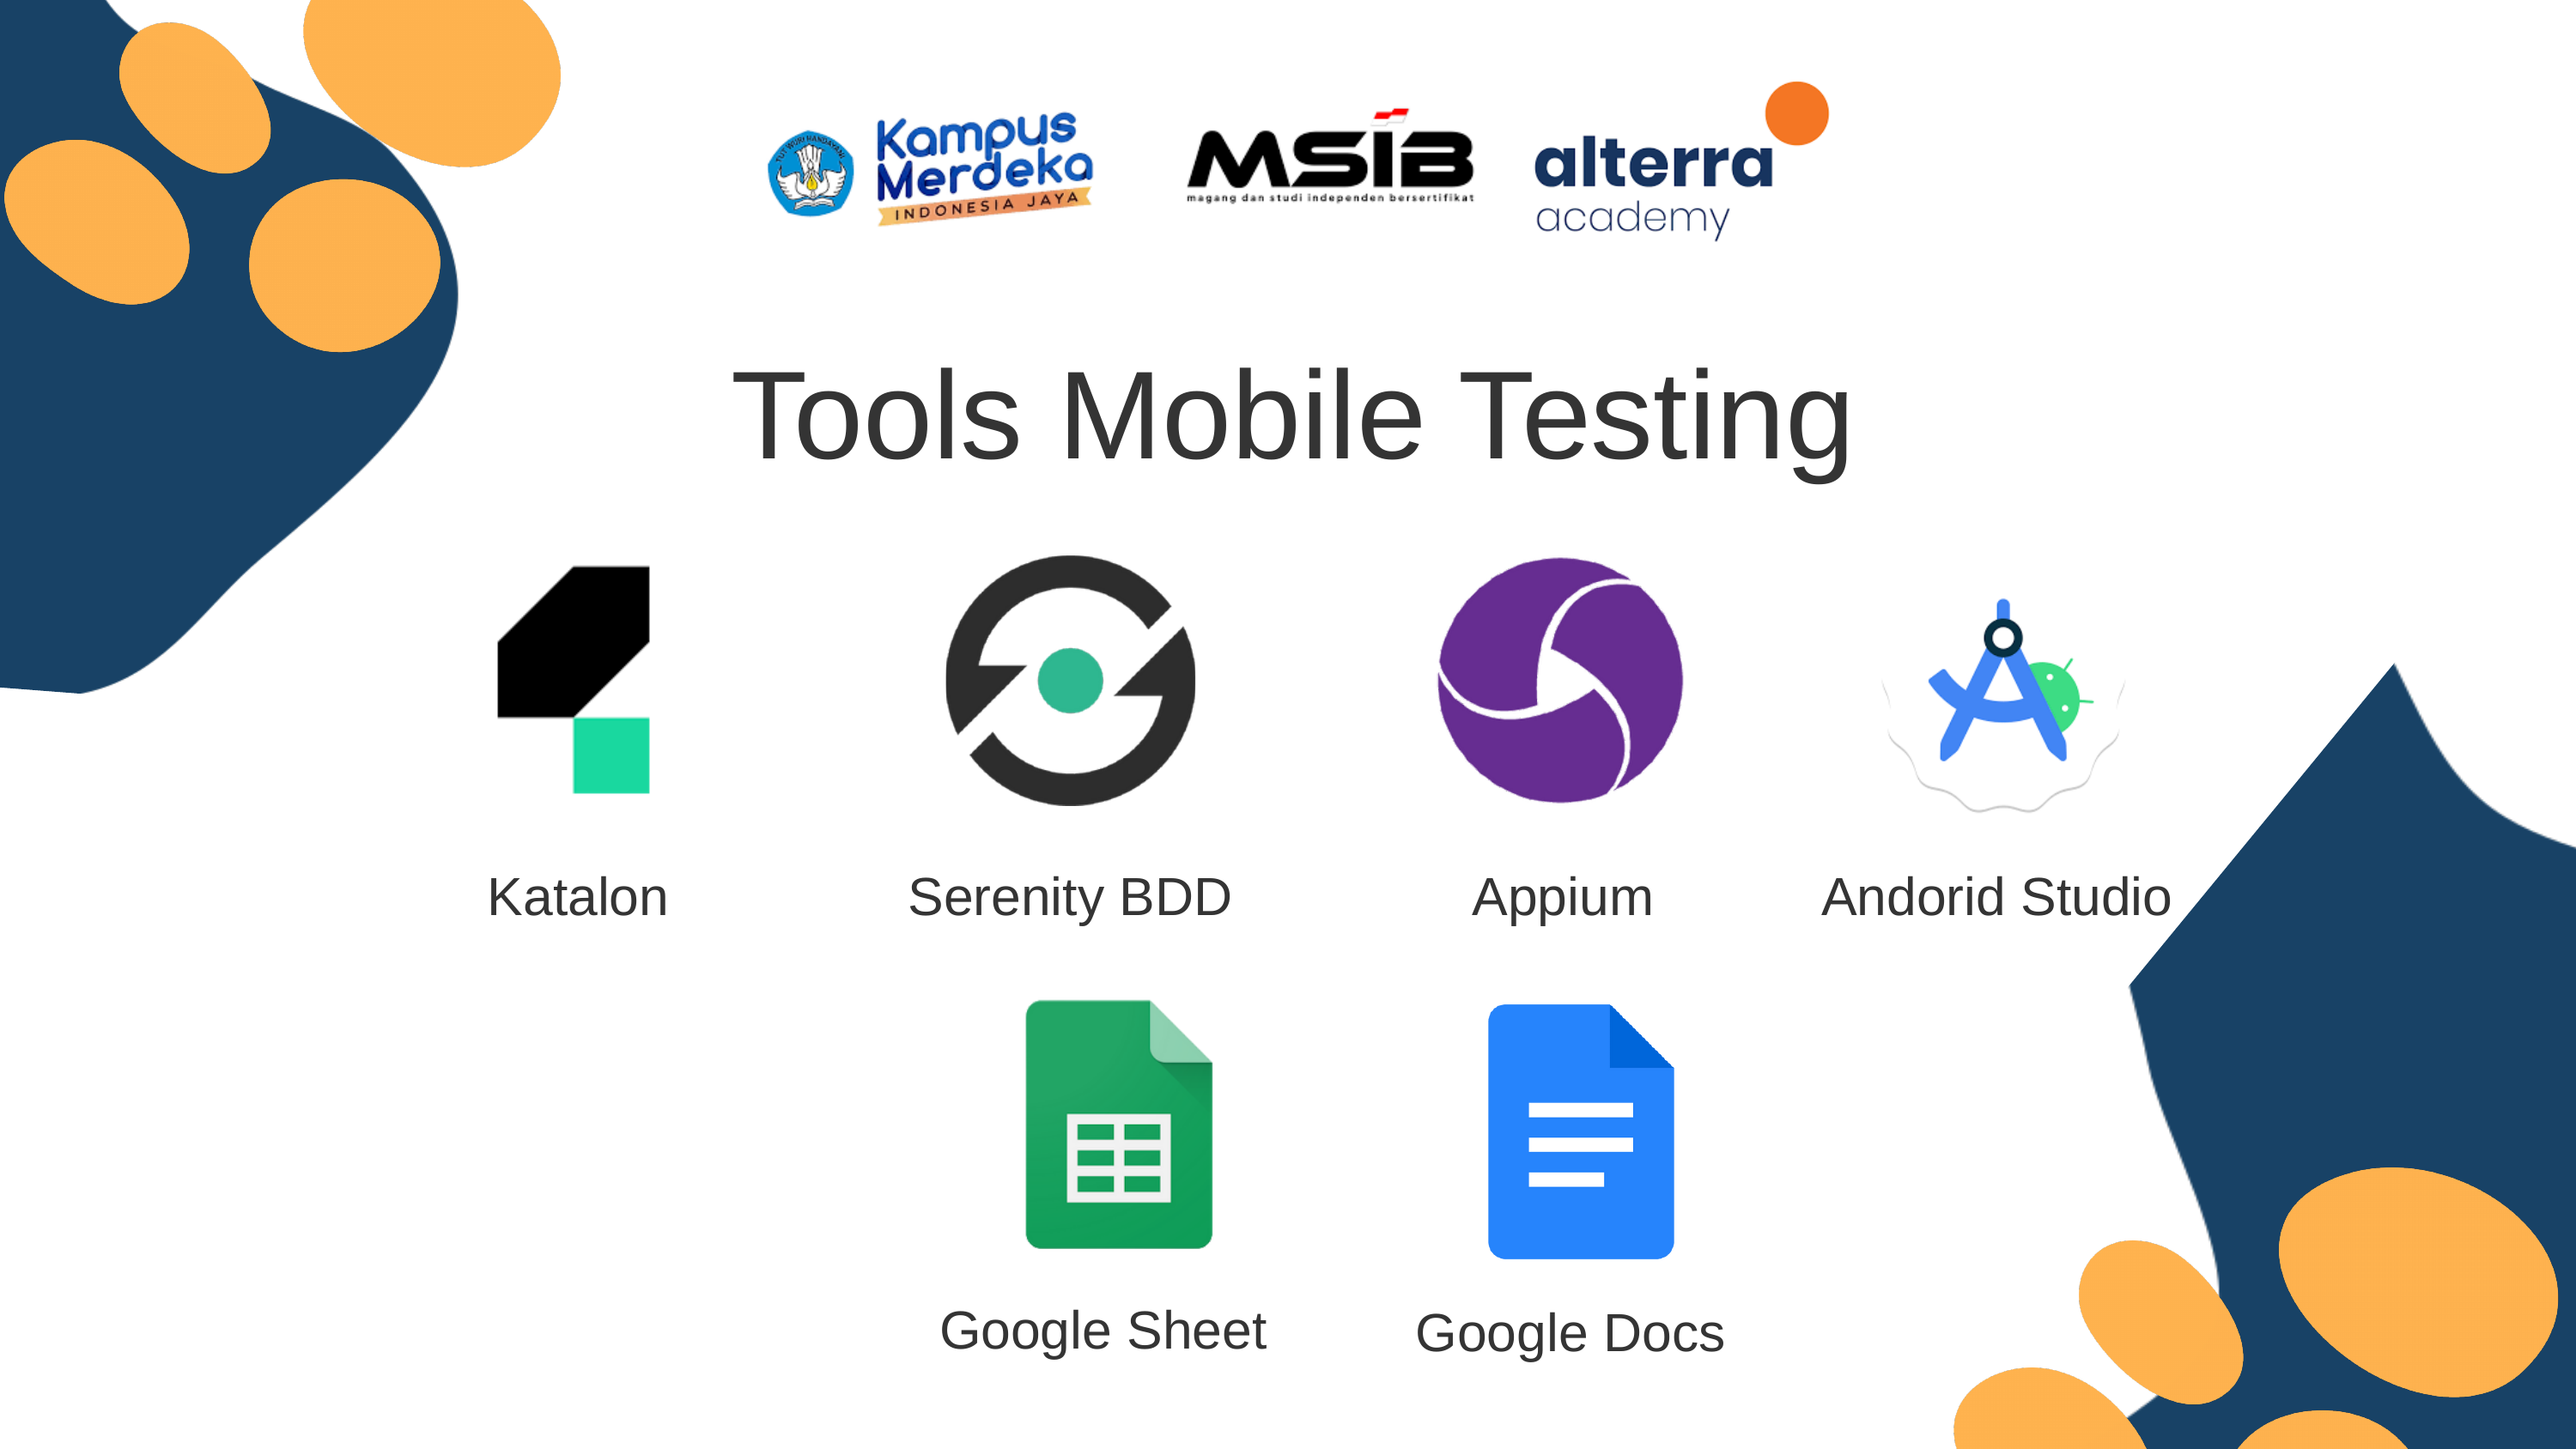

Tools Mobile Testing

Katalon
Andorid Studio
Serenity BDD
Appium

Google Sheet
Google Docs